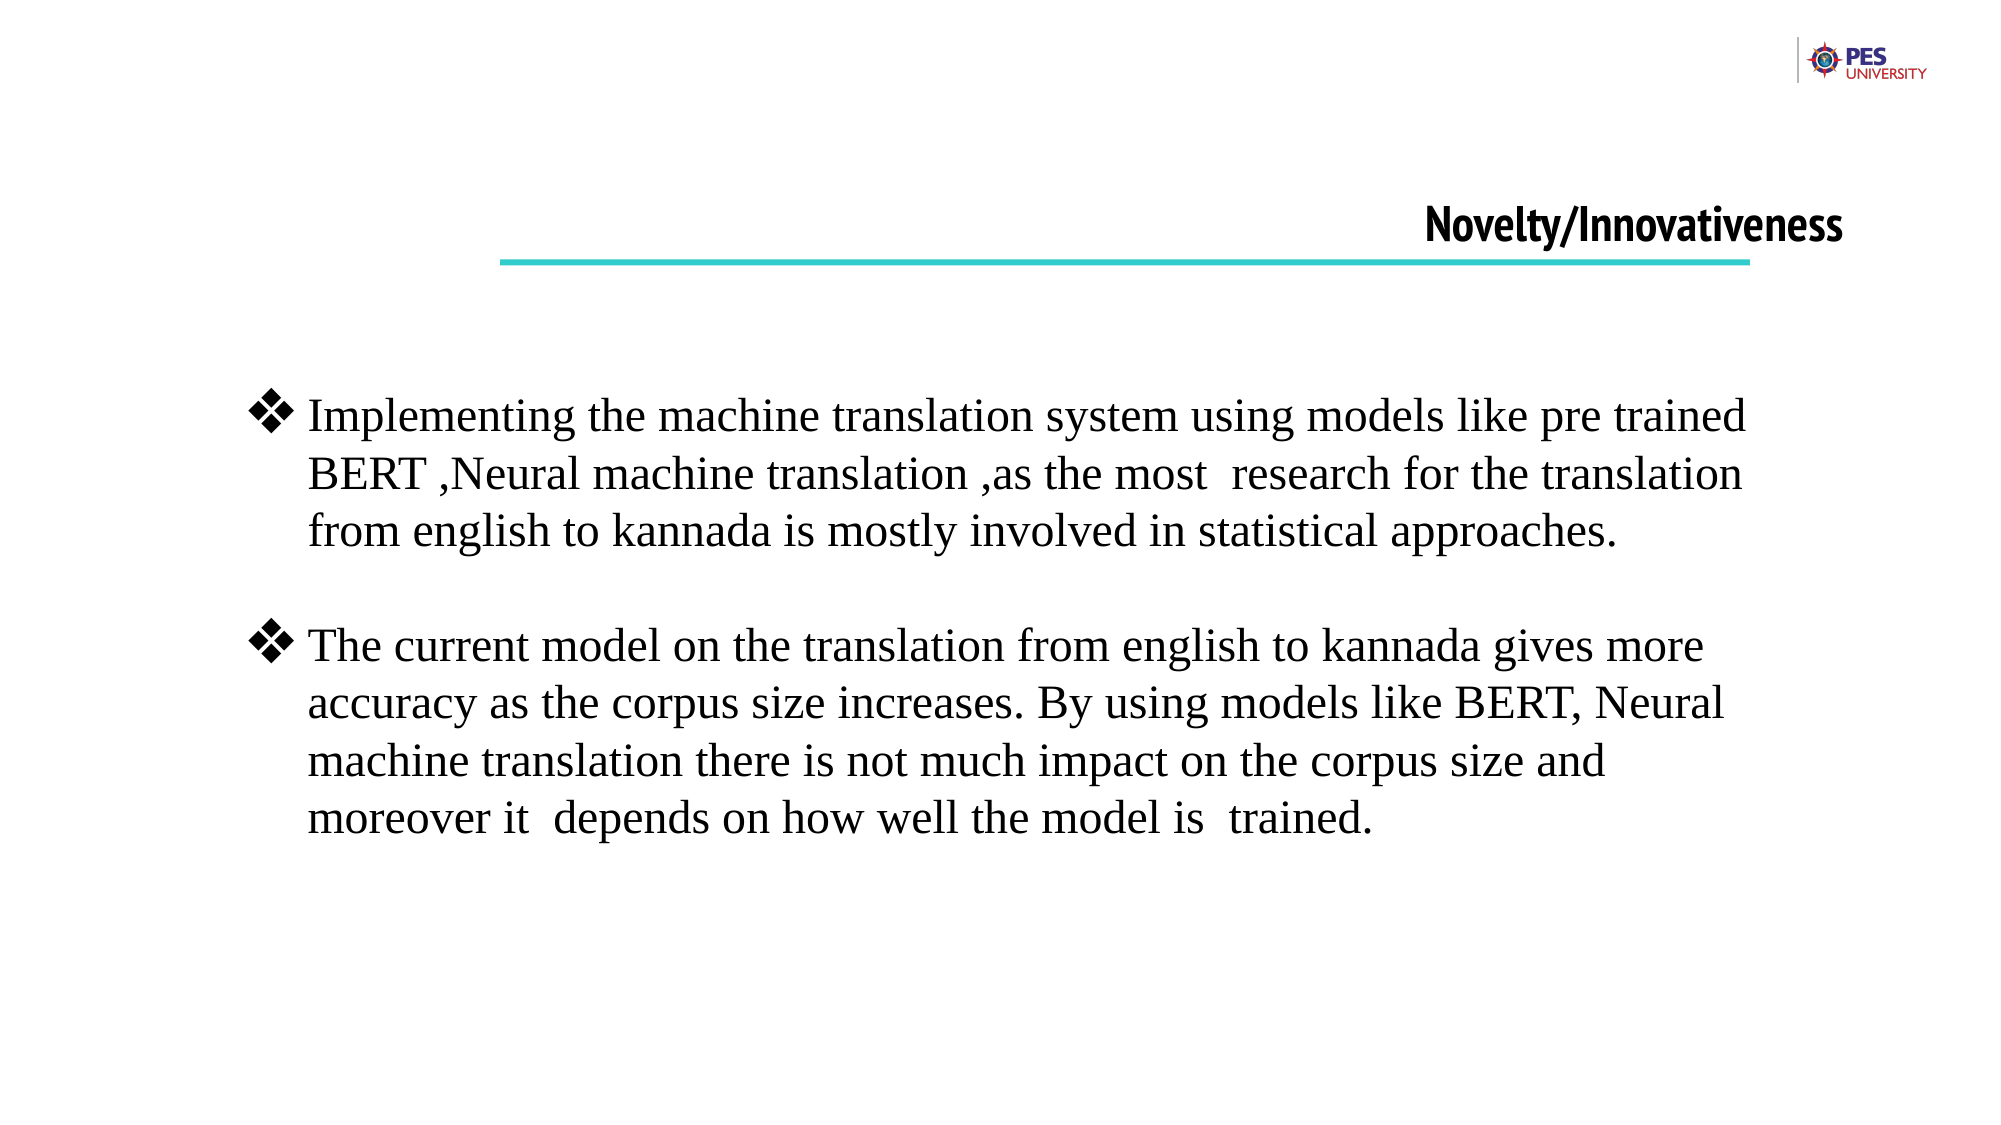

Novelty/Innovativeness

Implementing the machine translation system using models like pre trained BERT ,Neural machine translation ,as the most  research for the translation from english to kannada is mostly involved in statistical approaches.

The current model on the translation from english to kannada gives more accuracy as the corpus size increases. By using models like BERT, Neural machine translation there is not much impact on the corpus size and moreover it  depends on how well the model is  trained.